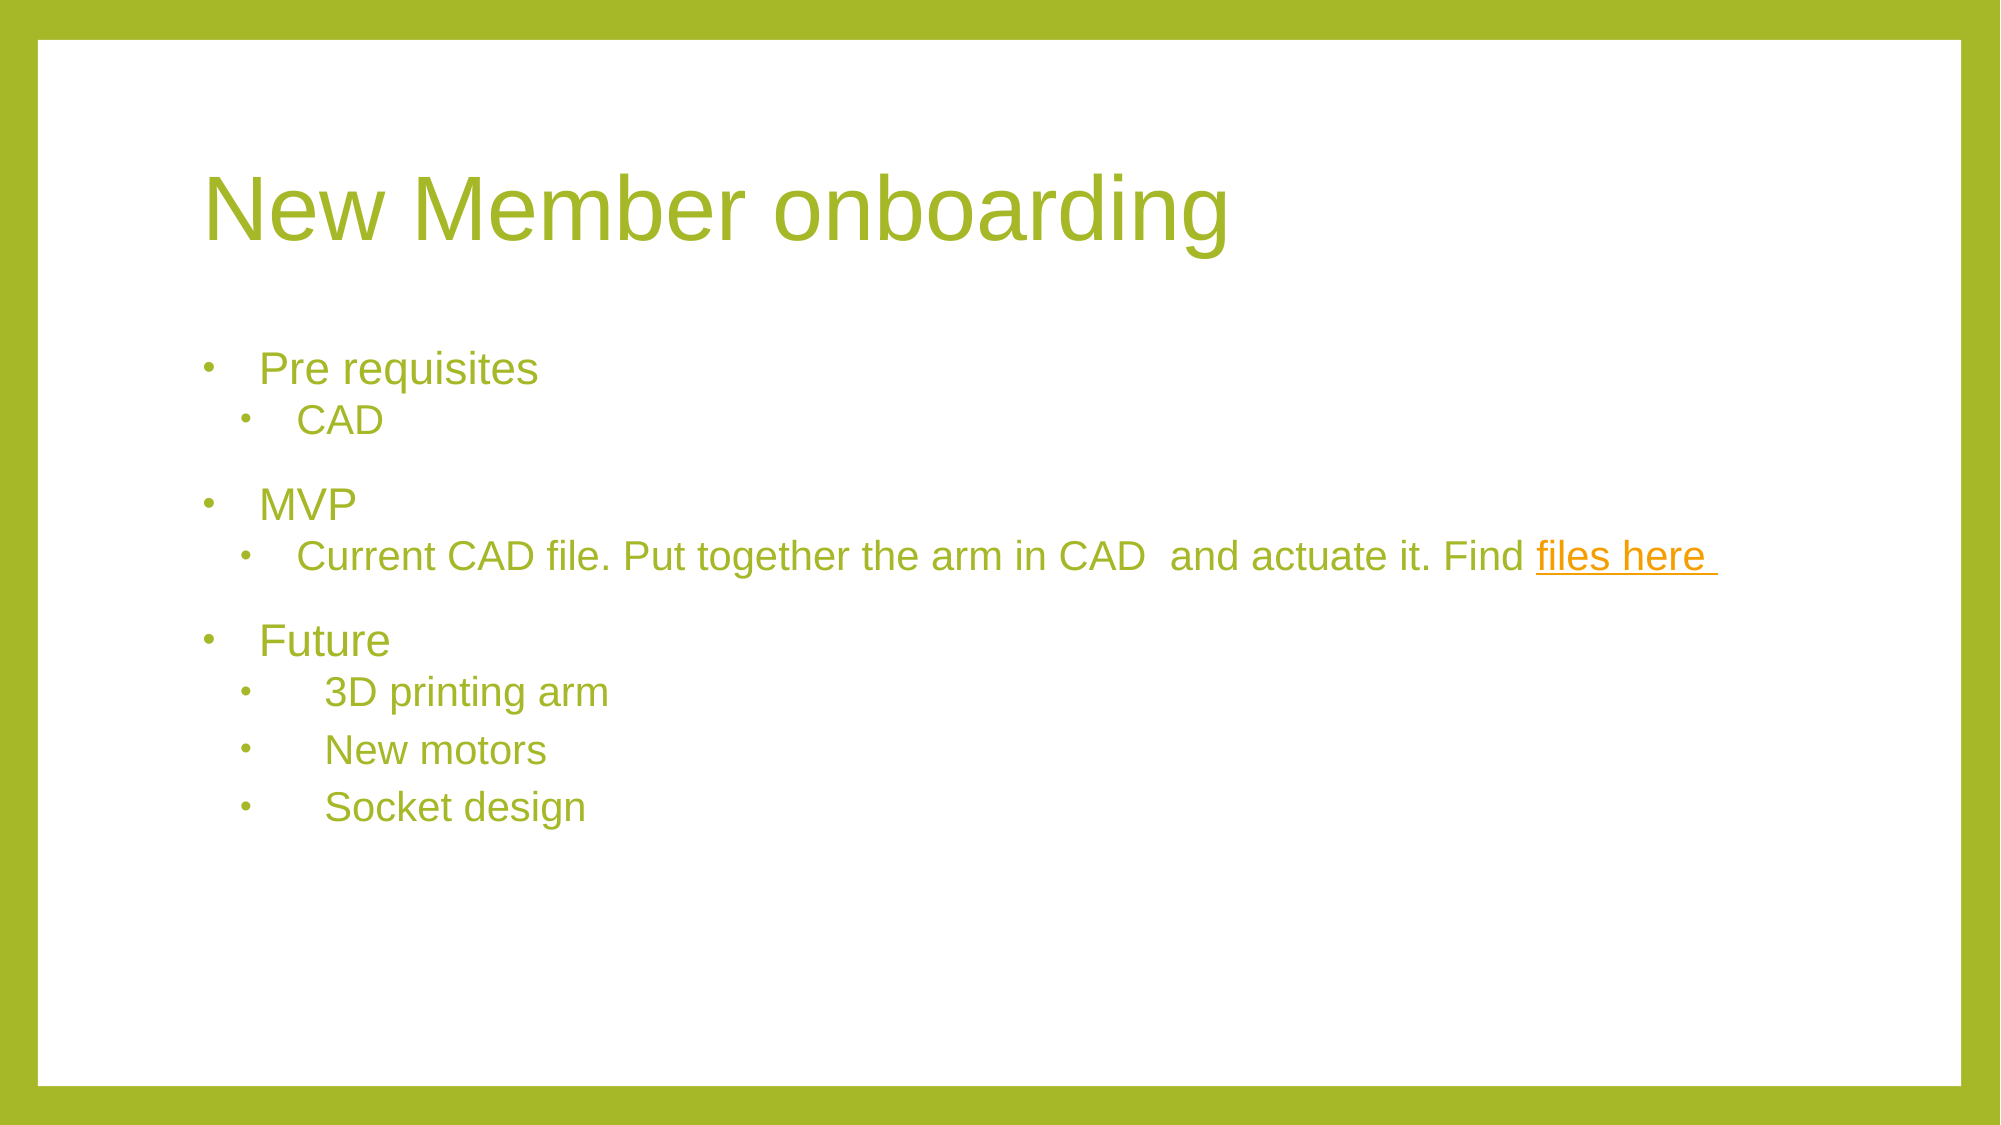

# New Member onboarding
Pre requisites
CAD
MVP
Current CAD file. Put together the arm in CAD  and actuate it. Find files here
Future
3D printing arm
New motors
Socket design